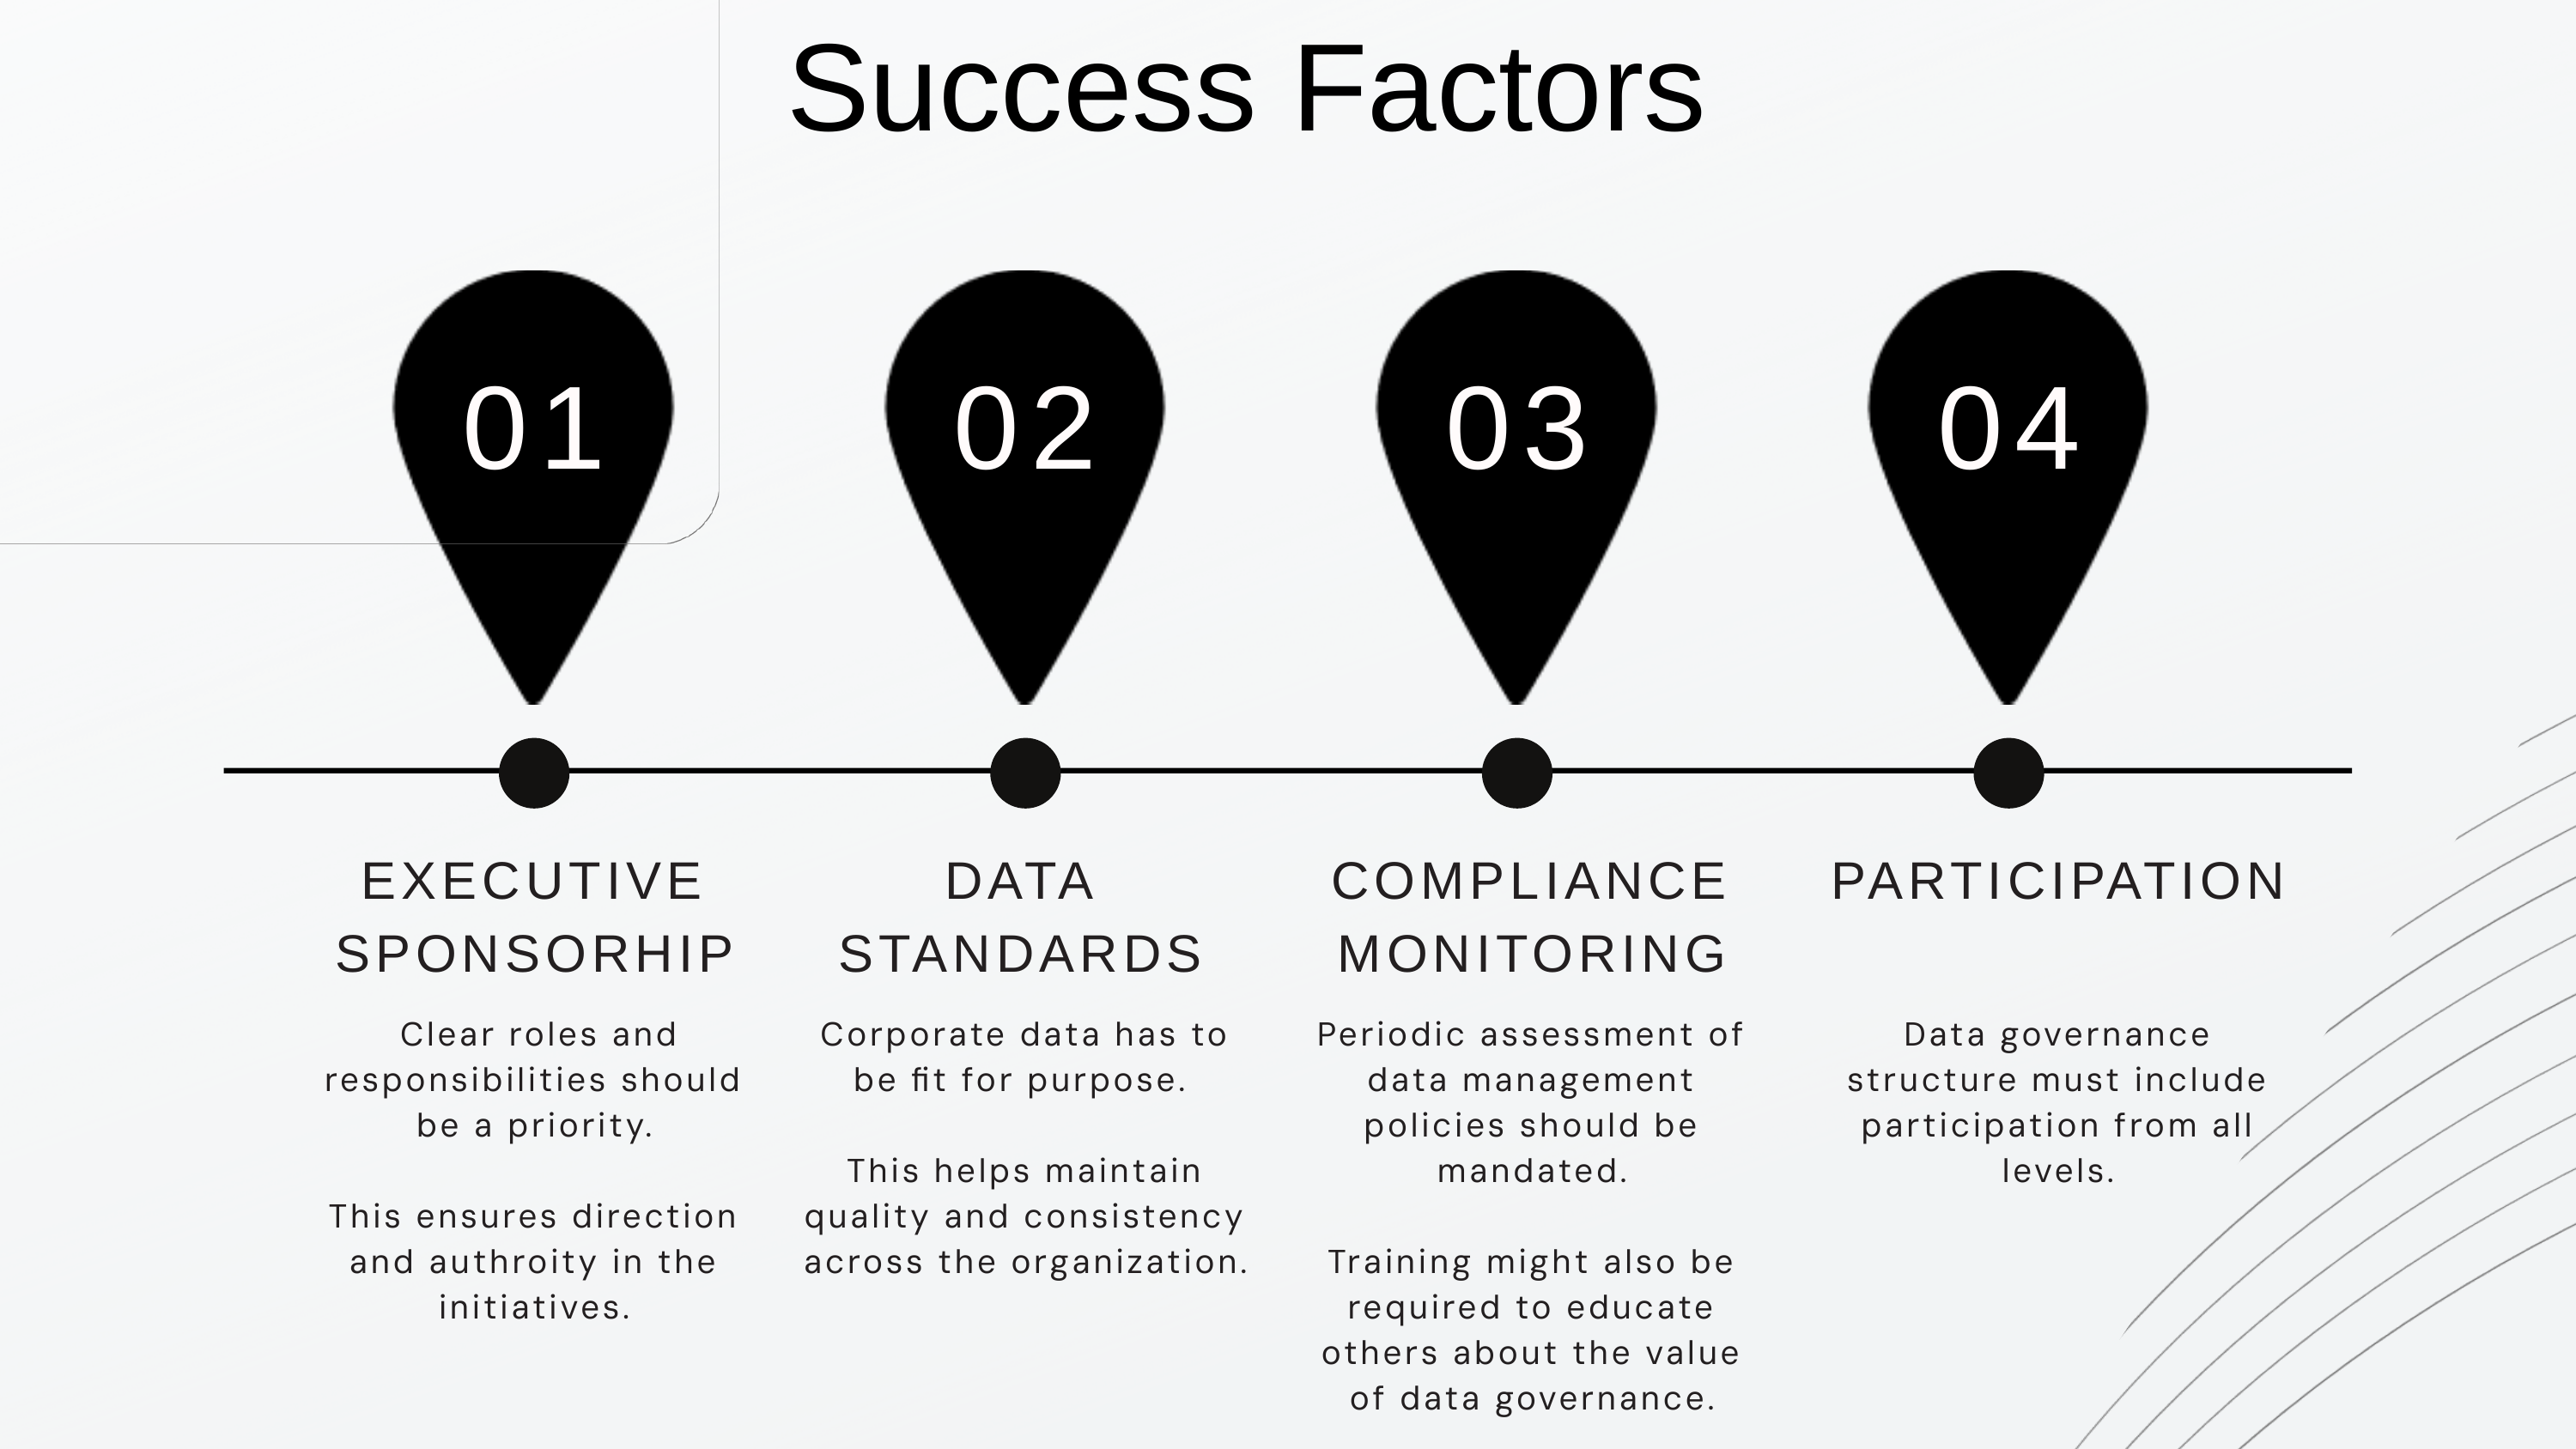

Success Factors

01
02
03
04

EXECUTIVE SPONSORHIP
DATA STANDARDS
COMPLIANCE MONITORING
PARTICIPATION
 Clear roles and responsibilities should be a priority.

This ensures direction and authroity in the initiatives.
Corporate data has to be fit for purpose.

This helps maintain quality and consistency across the organization.
Periodic assessment of data management policies should be mandated.

Training might also be required to educate others about the value of data governance.
Data governance structure must include participation from all levels.